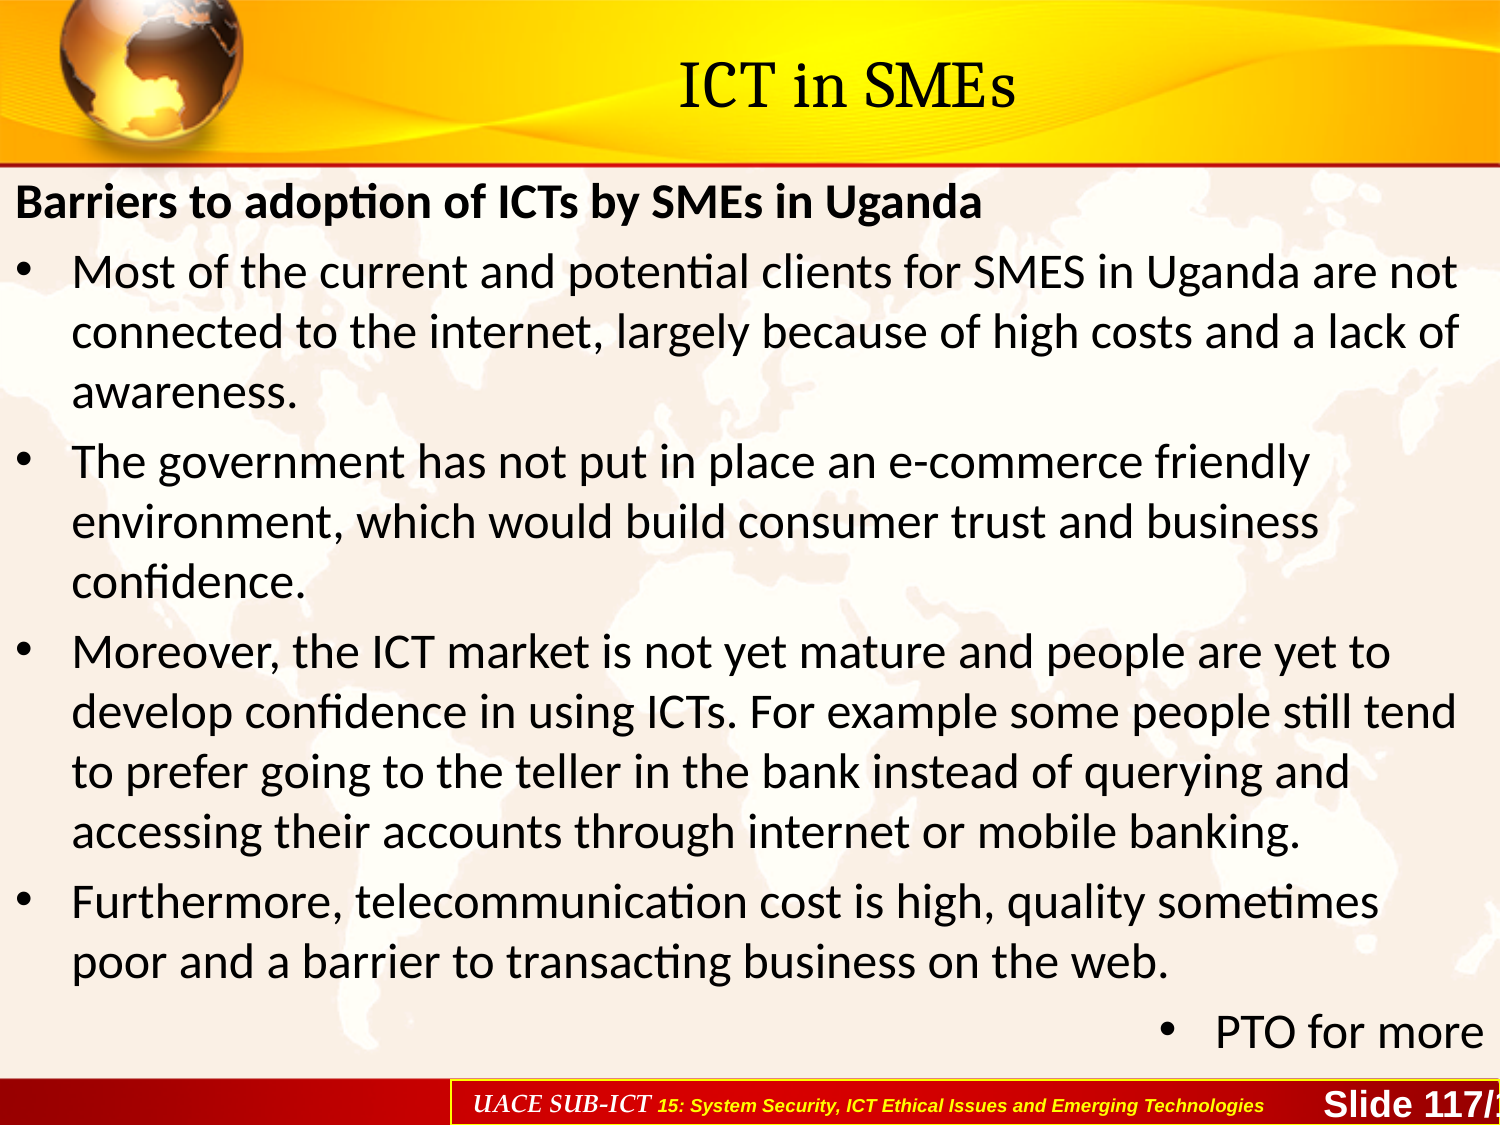

# ICT in SMEs
Barriers to adoption of ICTs by SMEs in Uganda
Most of the current and potential clients for SMES in Uganda are not connected to the internet, largely because of high costs and a lack of awareness.
The government has not put in place an e-commerce friendly environment, which would build consumer trust and business confidence.
Moreover, the ICT market is not yet mature and people are yet to develop confidence in using ICTs. For example some people still tend to prefer going to the teller in the bank instead of querying and accessing their accounts through internet or mobile banking.
Furthermore, telecommunication cost is high, quality sometimes poor and a barrier to transacting business on the web.
PTO for more